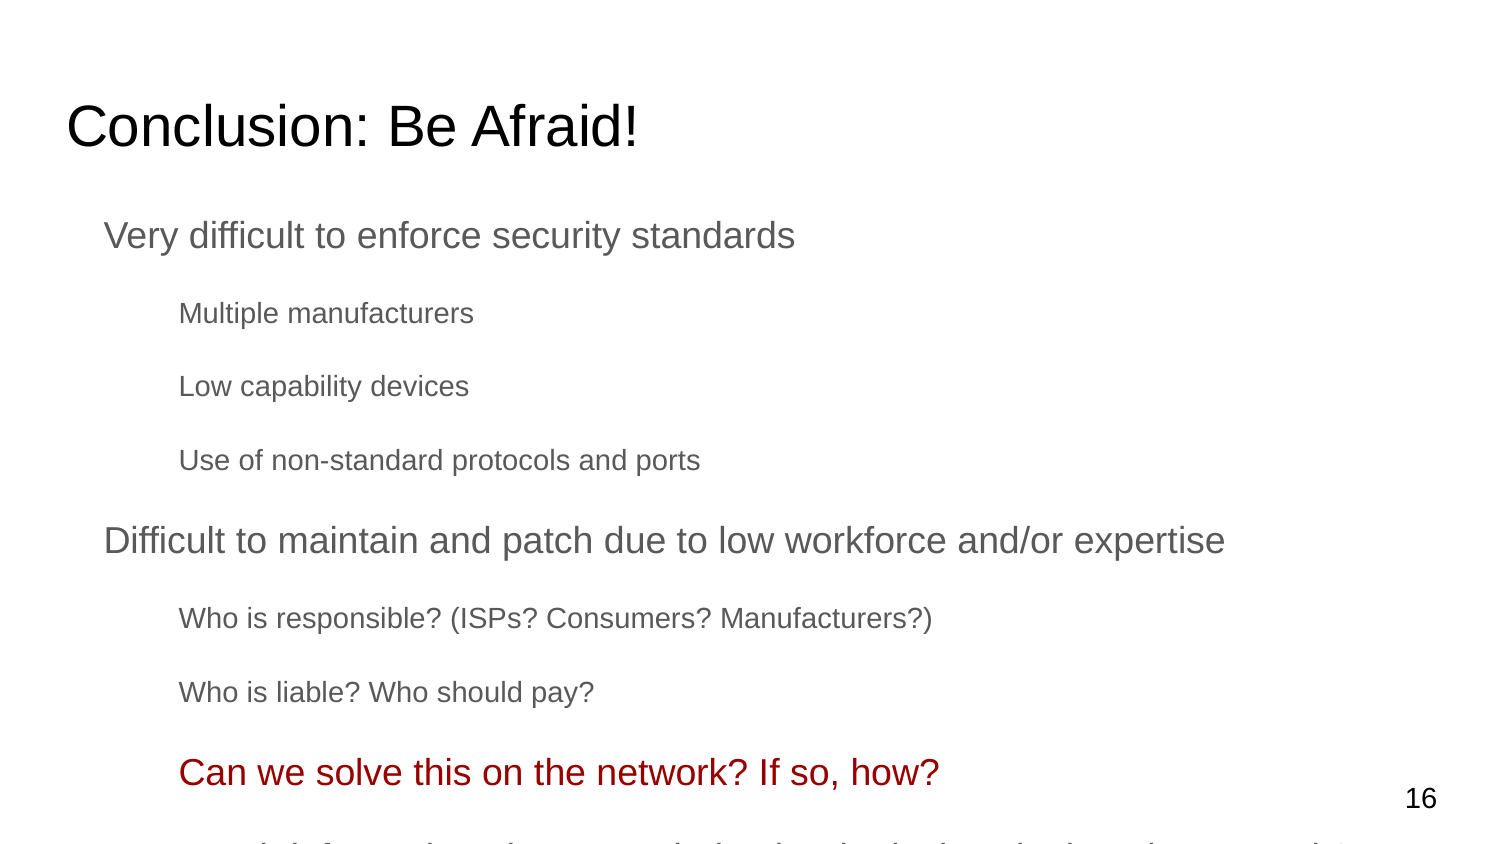

# Conclusion: Be Afraid!
Very difficult to enforce security standards
Multiple manufacturers
Low capability devices
Use of non-standard protocols and ports
Difficult to maintain and patch due to low workforce and/or expertise
Who is responsible? (ISPs? Consumers? Manufacturers?)
Who is liable? Who should pay?
Can we solve this on the network? If so, how?
How much information about user behavior do devices leak to the network?
Can we offload device security to the home gateway or the cloud?
16